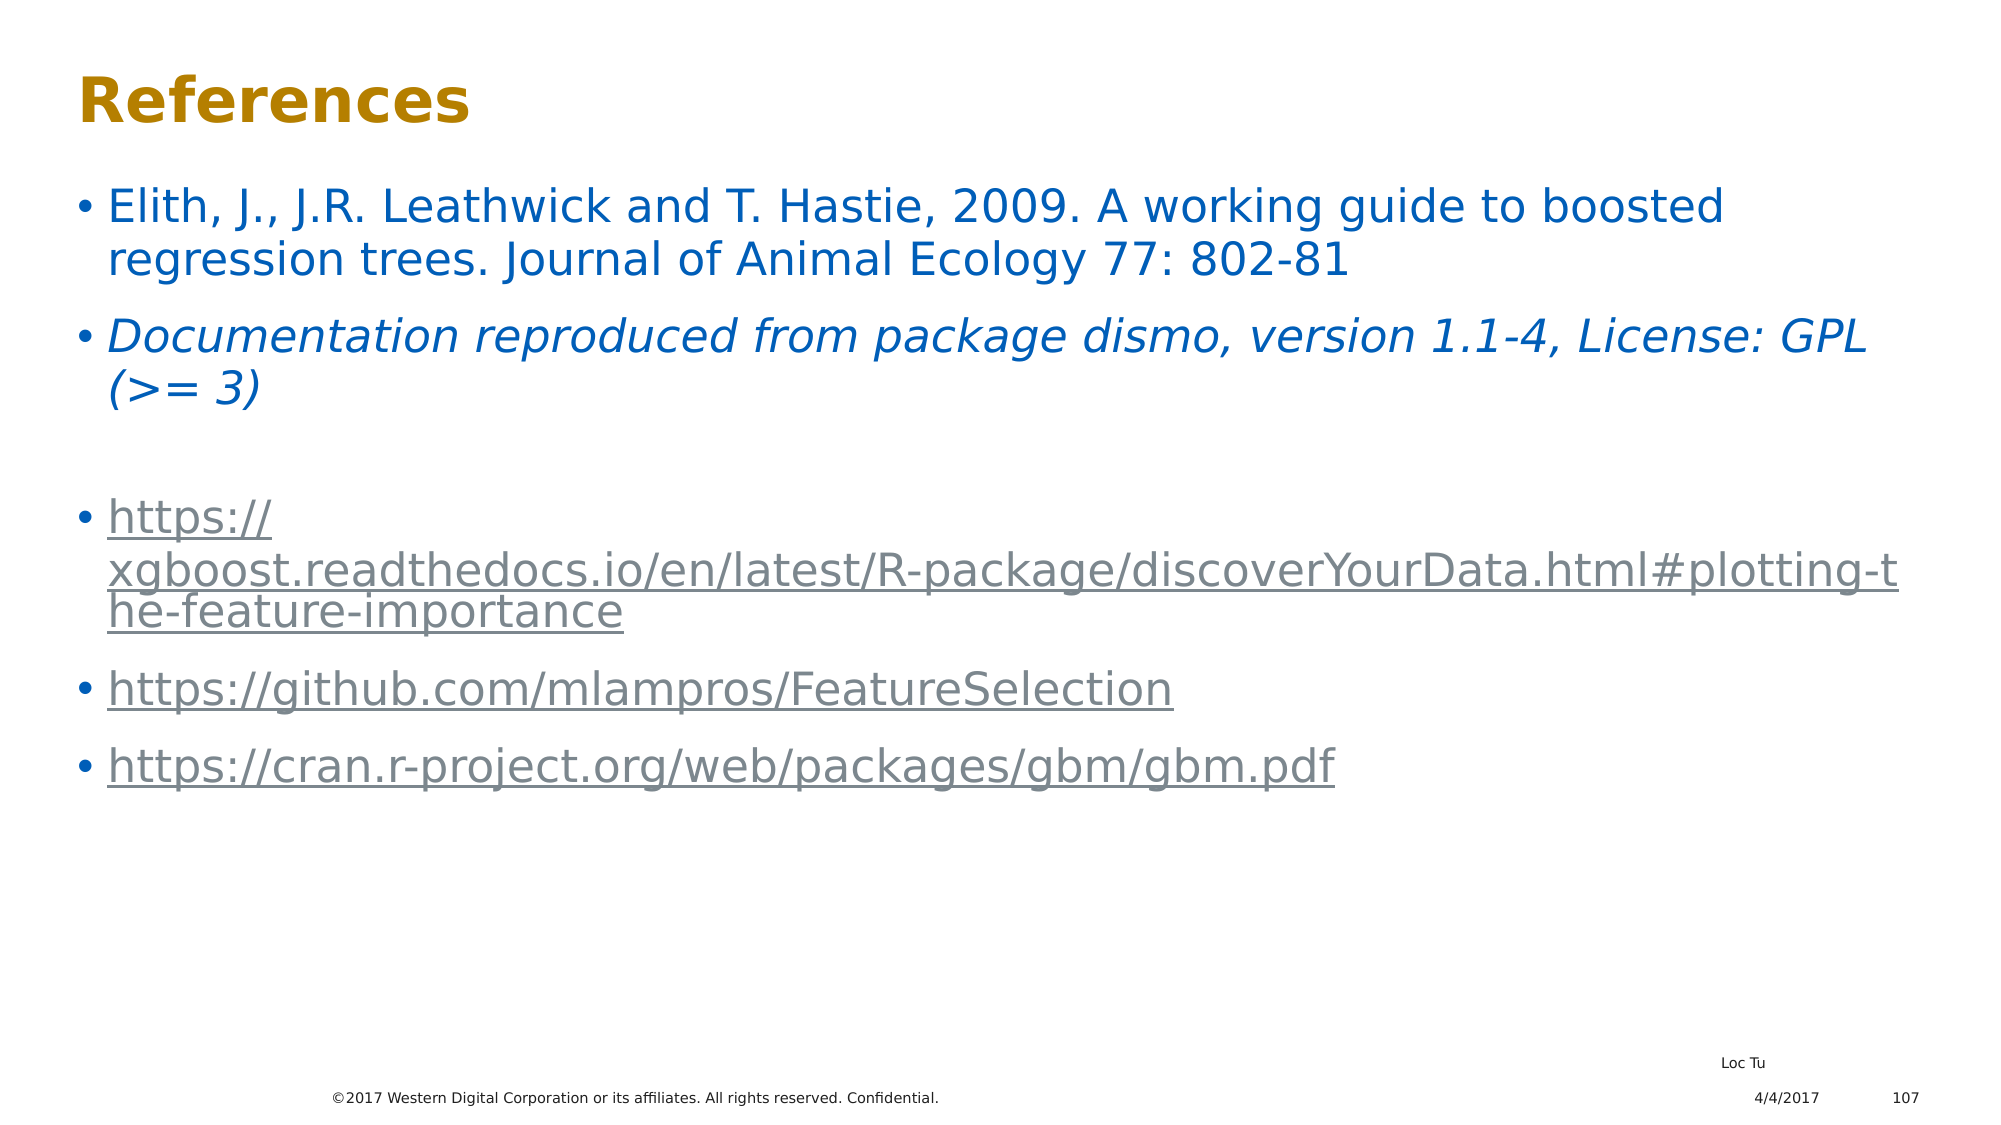

# References
Elith, J., J.R. Leathwick and T. Hastie, 2009. A working guide to boosted regression trees. Journal of Animal Ecology 77: 802-81
Documentation reproduced from package dismo, version 1.1-4, License: GPL (>= 3)
https://xgboost.readthedocs.io/en/latest/R-package/discoverYourData.html#plotting-the-feature-importance
https://github.com/mlampros/FeatureSelection
https://cran.r-project.org/web/packages/gbm/gbm.pdf

©2017 Western Digital Corporation or its affiliates. All rights reserved. Confidential.
Loc Tu                             4/4/2017
107